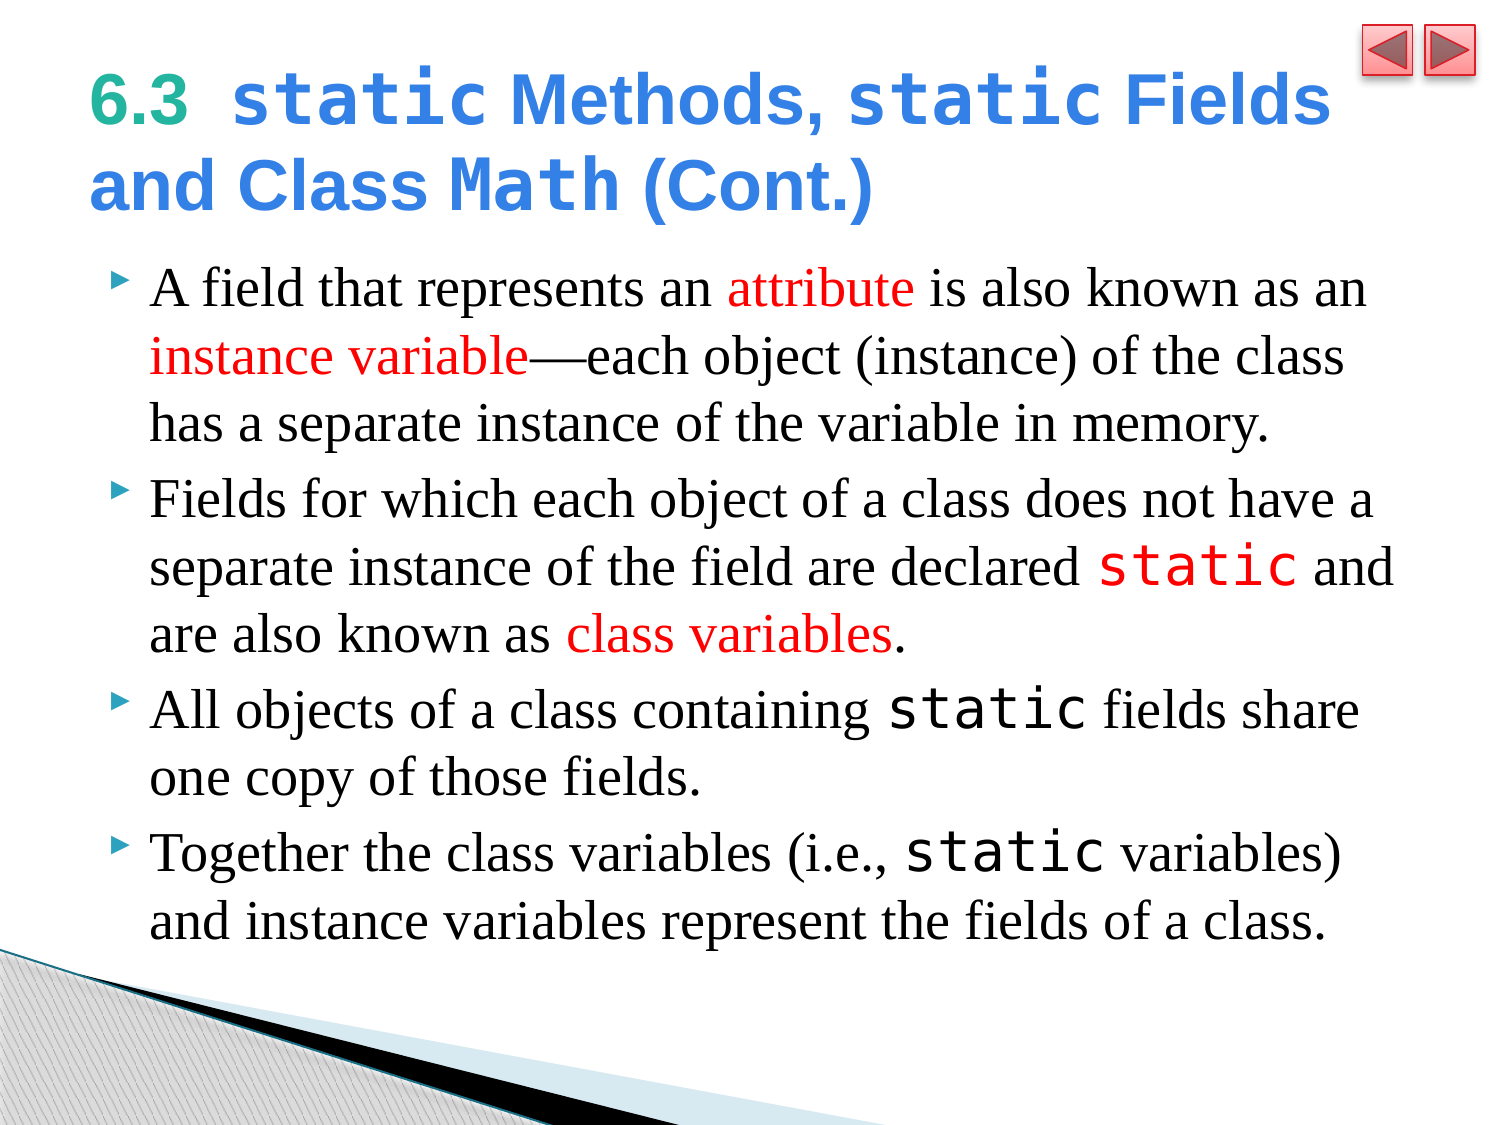

# 6.3  static Methods, static Fields and Class Math (Cont.)
A field that represents an attribute is also known as an instance variable—each object (instance) of the class has a separate instance of the variable in memory.
Fields for which each object of a class does not have a separate instance of the field are declared static and are also known as class variables.
All objects of a class containing static fields share one copy of those fields.
Together the class variables (i.e., static variables) and instance variables represent the fields of a class.